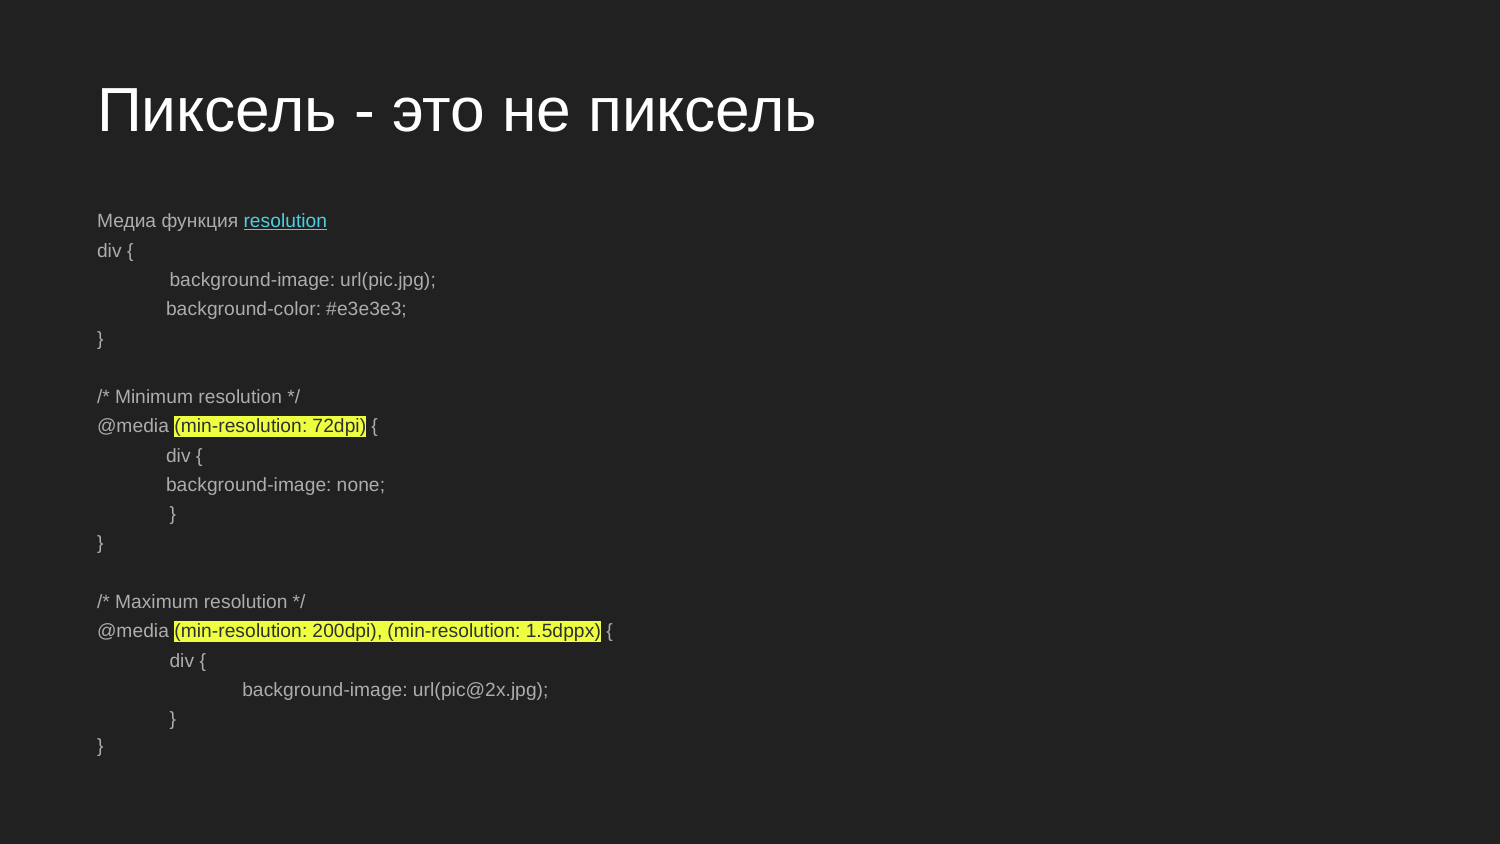

# Пиксель - это не пиксель
Медиа функция resolution
div {
background-image: url(pic.jpg);
	background-color: #e3e3e3;
}

/* Minimum resolution */
@media (min-resolution: 72dpi) {
 	div {
  		background-image: none;
}
}

/* Maximum resolution */
@media (min-resolution: 200dpi), (min-resolution: 1.5dppx) {
div {
background-image: url(pic@2x.jpg);
}
}